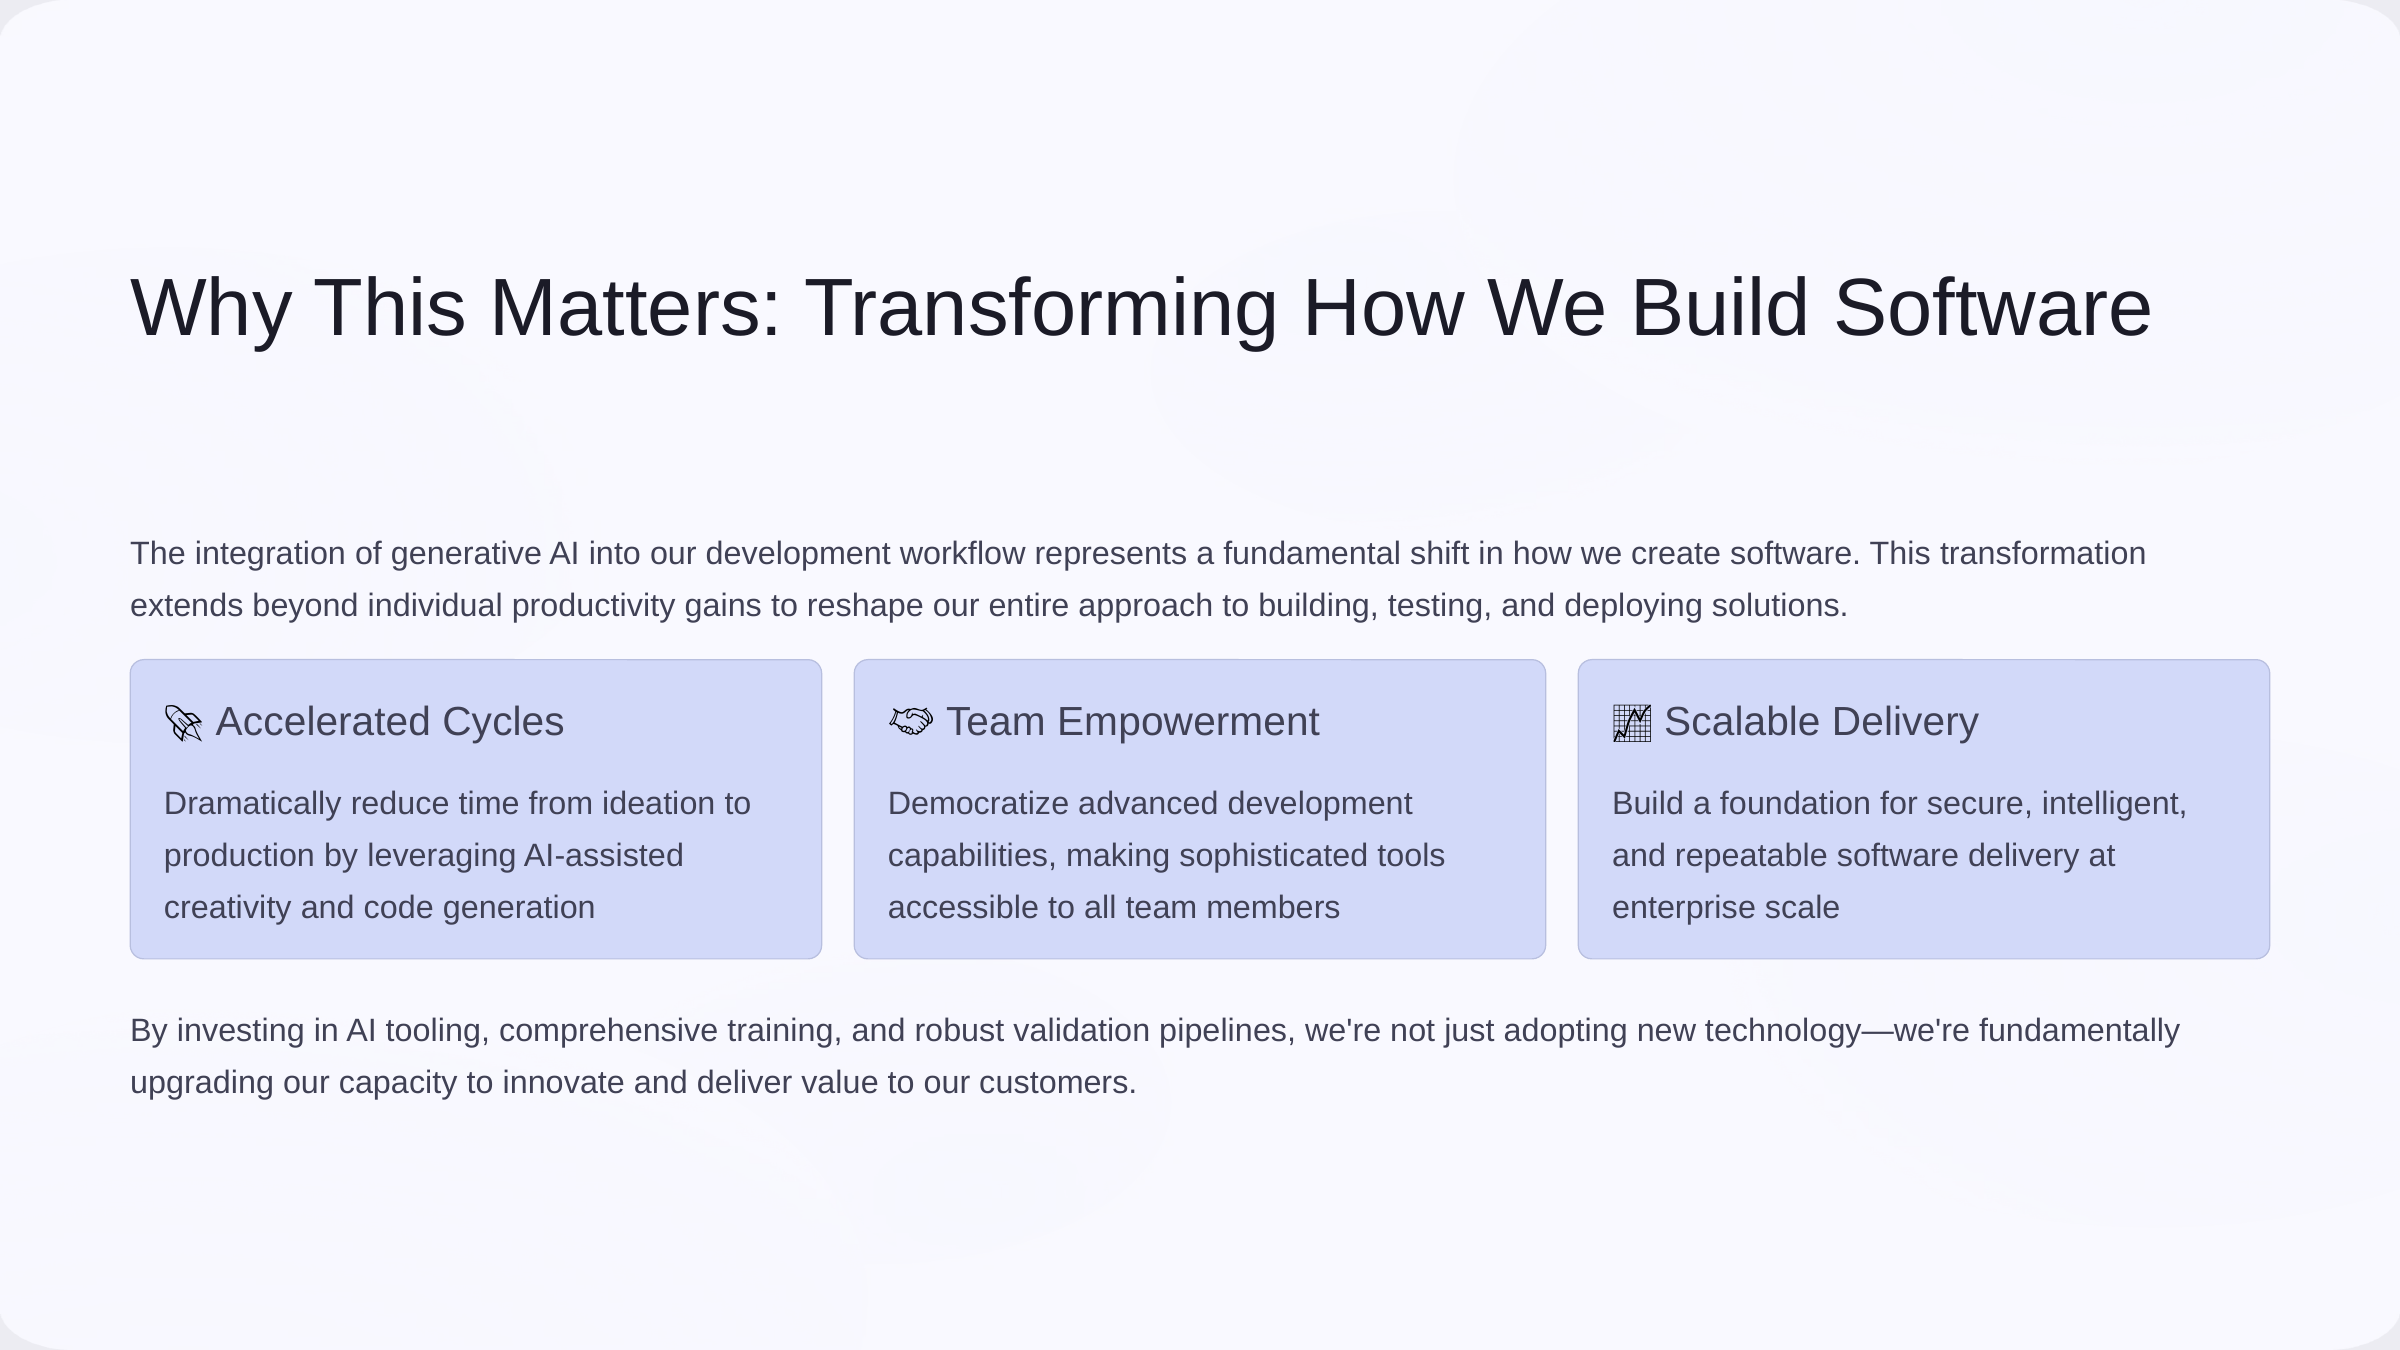

Why This Matters: Transforming How We Build Software
The integration of generative AI into our development workflow represents a fundamental shift in how we create software. This transformation extends beyond individual productivity gains to reshape our entire approach to building, testing, and deploying solutions.

🚀 Accelerated Cycles
🤝 Team Empowerment
📈 Scalable Delivery
Dramatically reduce time from ideation to production by leveraging AI-assisted creativity and code generation
Democratize advanced development capabilities, making sophisticated tools accessible to all team members
Build a foundation for secure, intelligent, and repeatable software delivery at enterprise scale
By investing in AI tooling, comprehensive training, and robust validation pipelines, we're not just adopting new technology—we're fundamentally upgrading our capacity to innovate and deliver value to our customers.